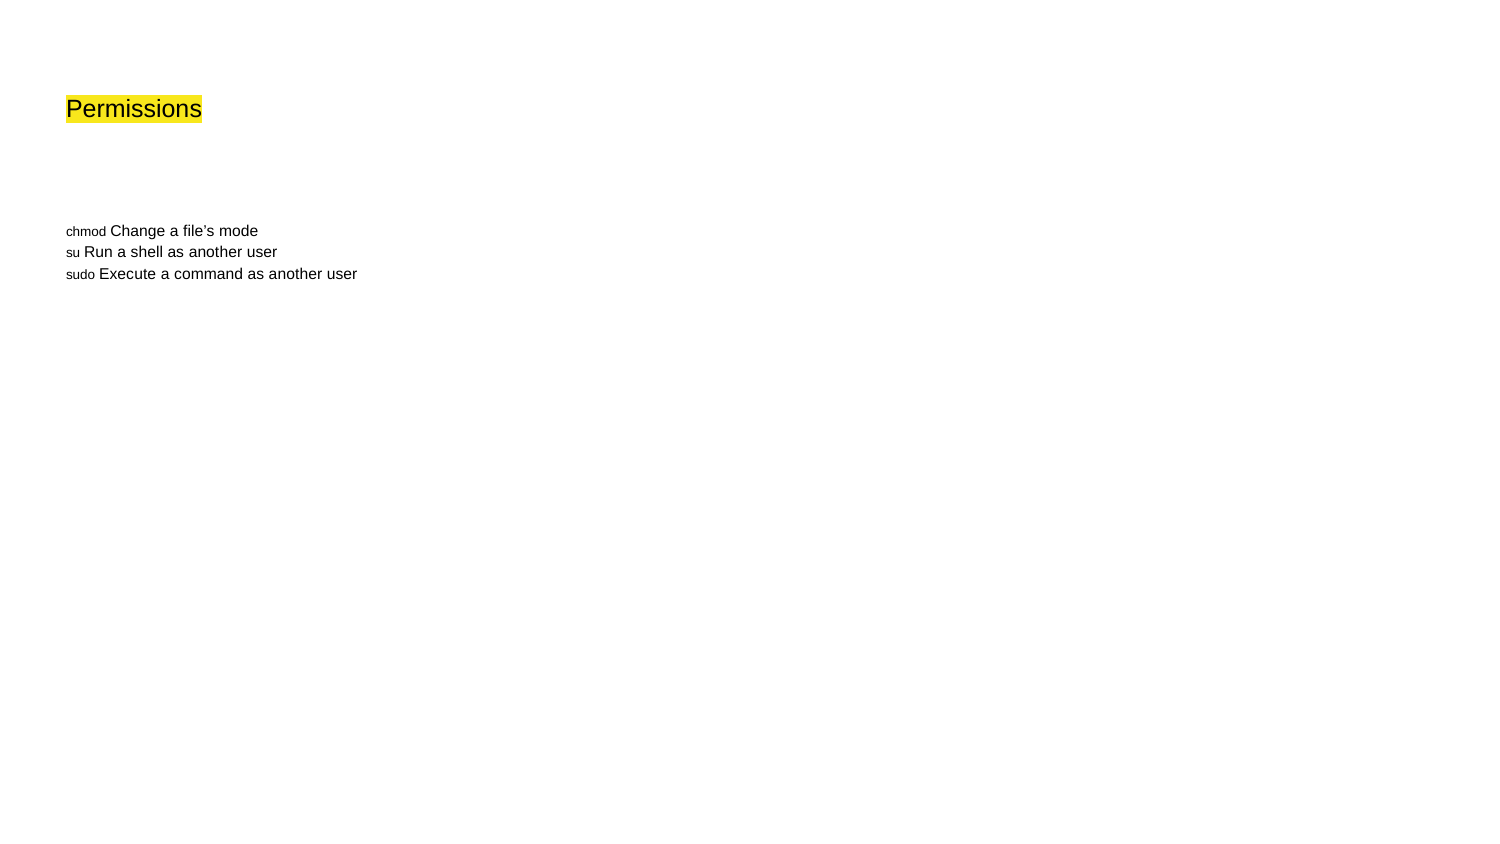

# Permissions

chmod Change a file’s mode
su Run a shell as another user
sudo Execute a command as another user